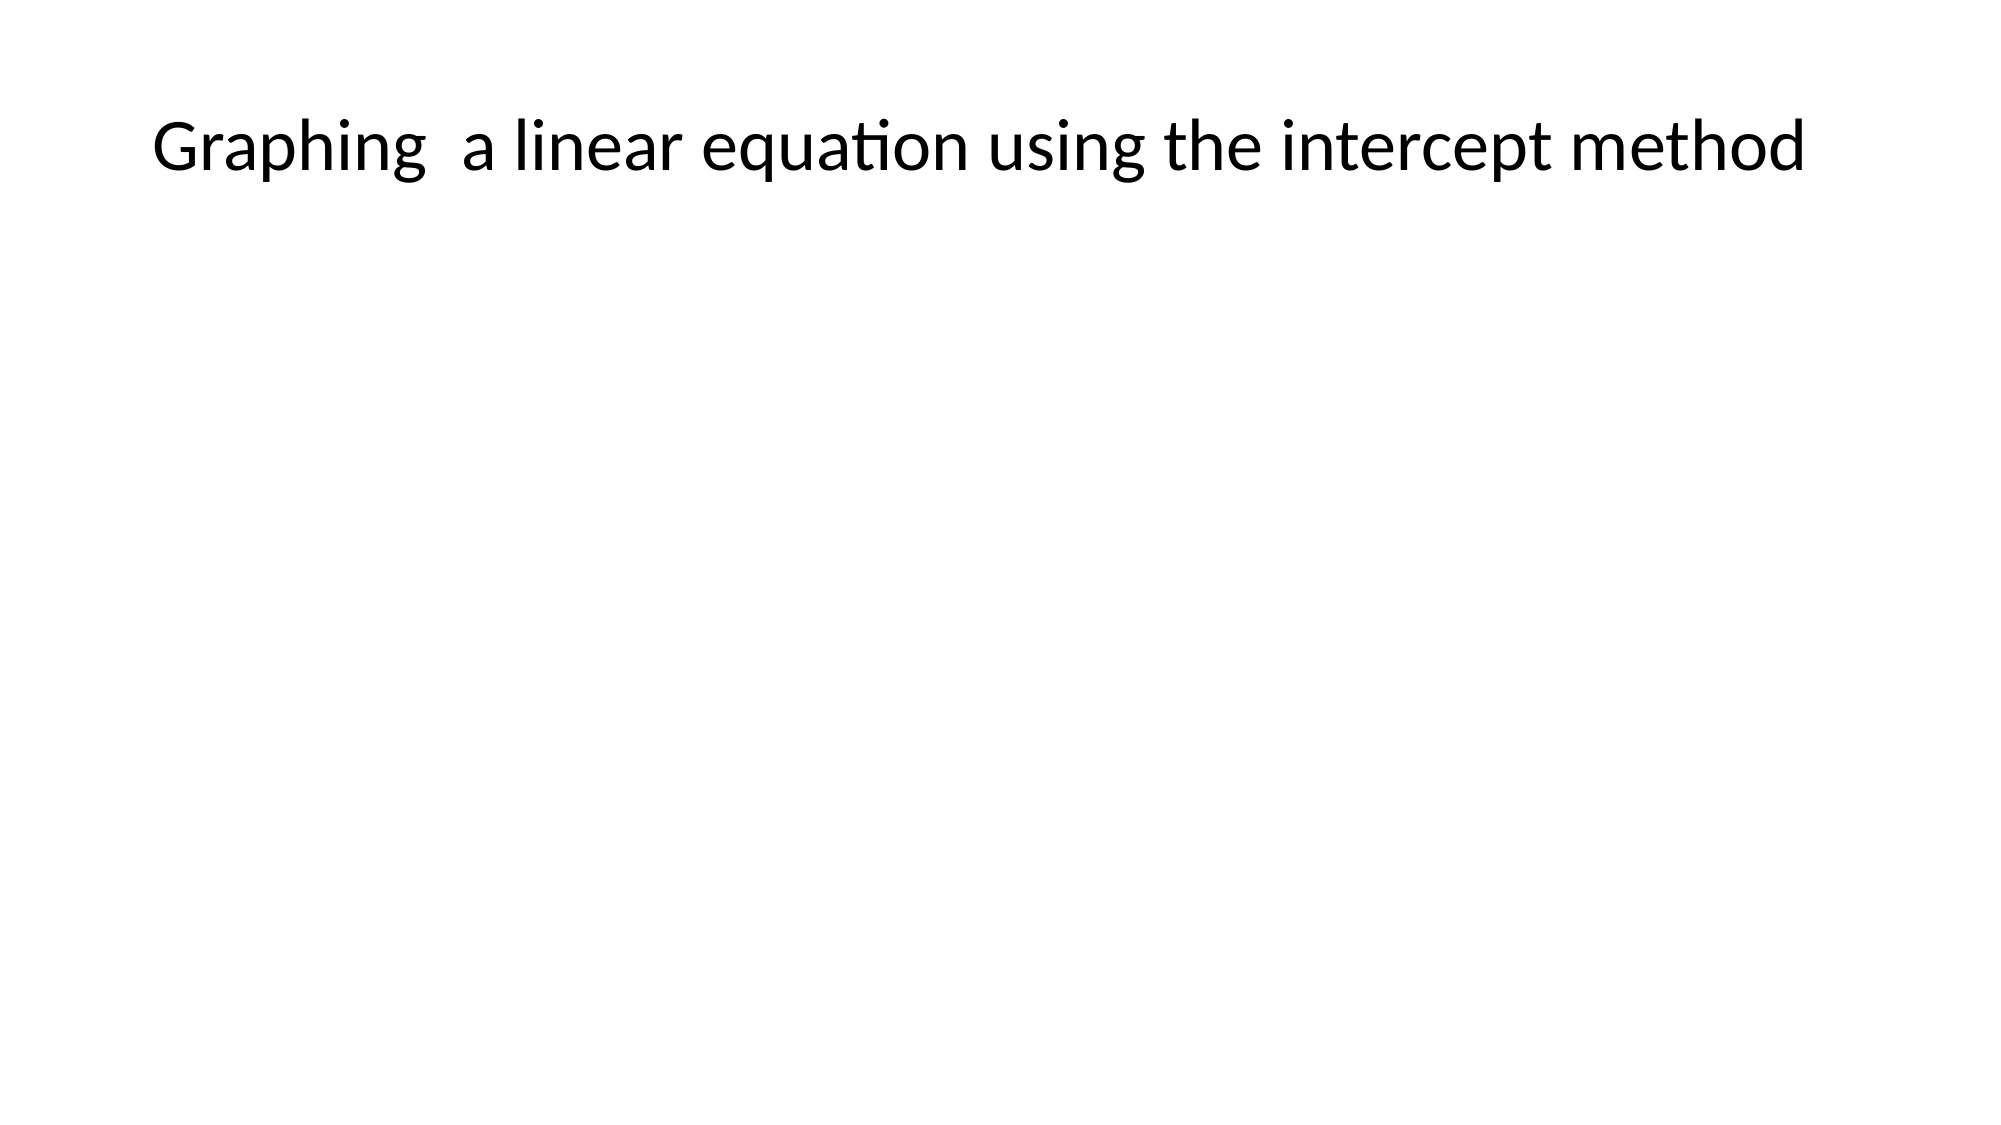

# Graphing  a linear equation using the intercept method